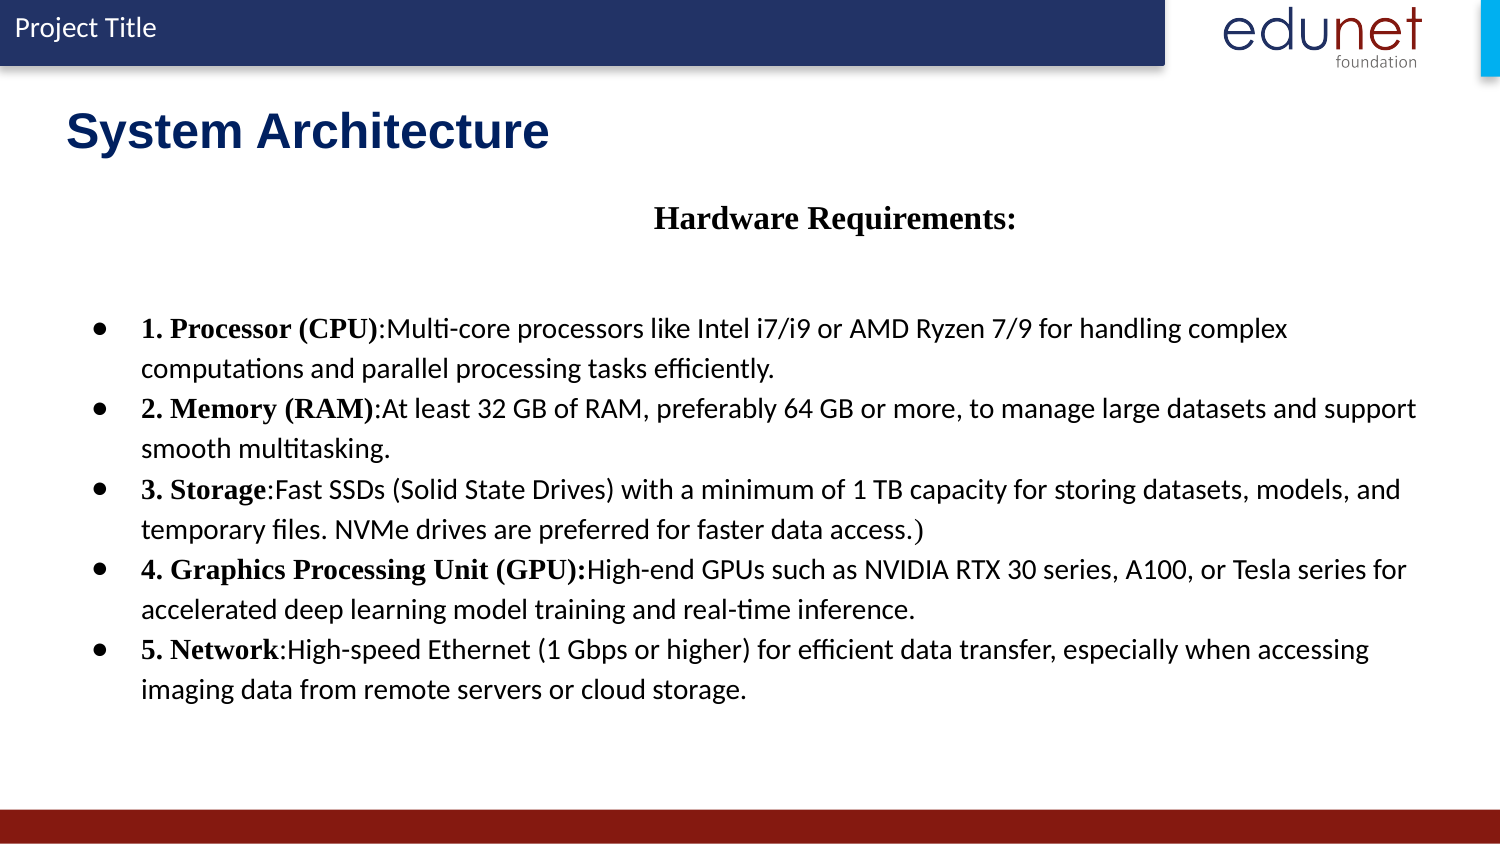

# System Architecture
Hardware Requirements:

1. Processor (CPU):Multi-core processors like Intel i7/i9 or AMD Ryzen 7/9 for handling complex computations and parallel processing tasks efficiently.
2. Memory (RAM):At least 32 GB of RAM, preferably 64 GB or more, to manage large datasets and support smooth multitasking.
3. Storage:Fast SSDs (Solid State Drives) with a minimum of 1 TB capacity for storing datasets, models, and temporary files. NVMe drives are preferred for faster data access.)
4. Graphics Processing Unit (GPU):High-end GPUs such as NVIDIA RTX 30 series, A100, or Tesla series for accelerated deep learning model training and real-time inference.
5. Network:High-speed Ethernet (1 Gbps or higher) for efficient data transfer, especially when accessing imaging data from remote servers or cloud storage.